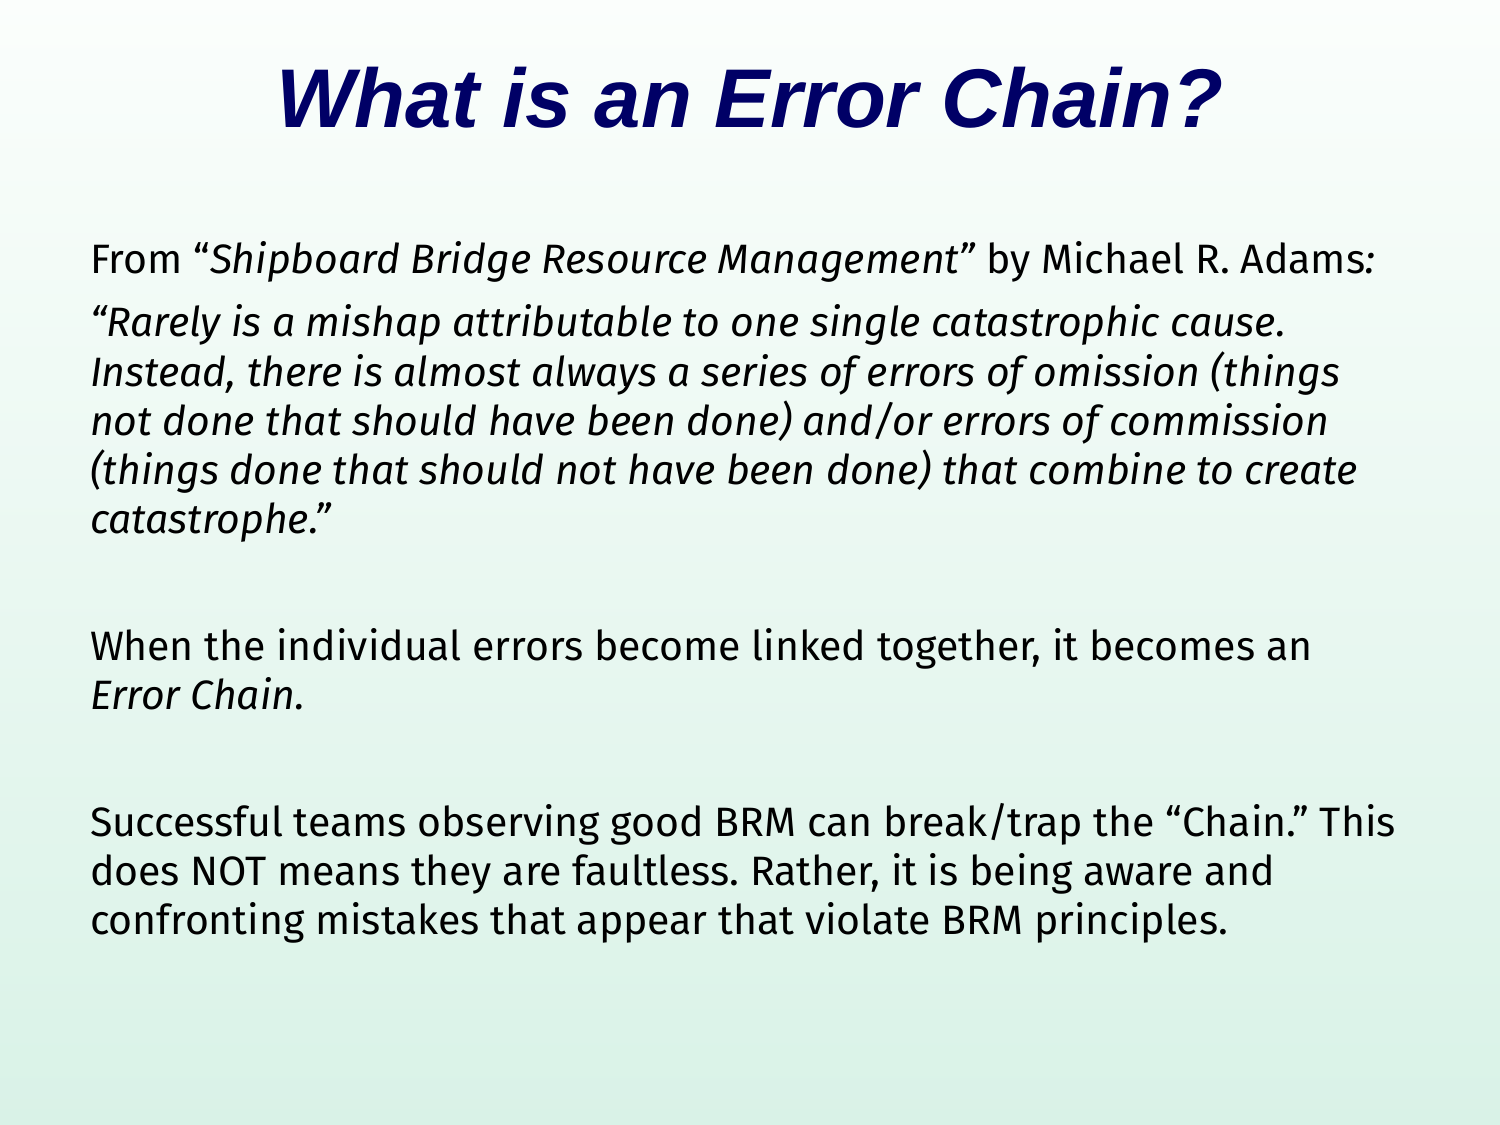

# What is an Error Chain?
From “Shipboard Bridge Resource Management” by Michael R. Adams:
“Rarely is a mishap attributable to one single catastrophic cause. Instead, there is almost always a series of errors of omission (things not done that should have been done) and/or errors of commission (things done that should not have been done) that combine to create catastrophe.”

When the individual errors become linked together, it becomes an Error Chain.

Successful teams observing good BRM can break/trap the “Chain.” This does NOT means they are faultless. Rather, it is being aware and confronting mistakes that appear that violate BRM principles.